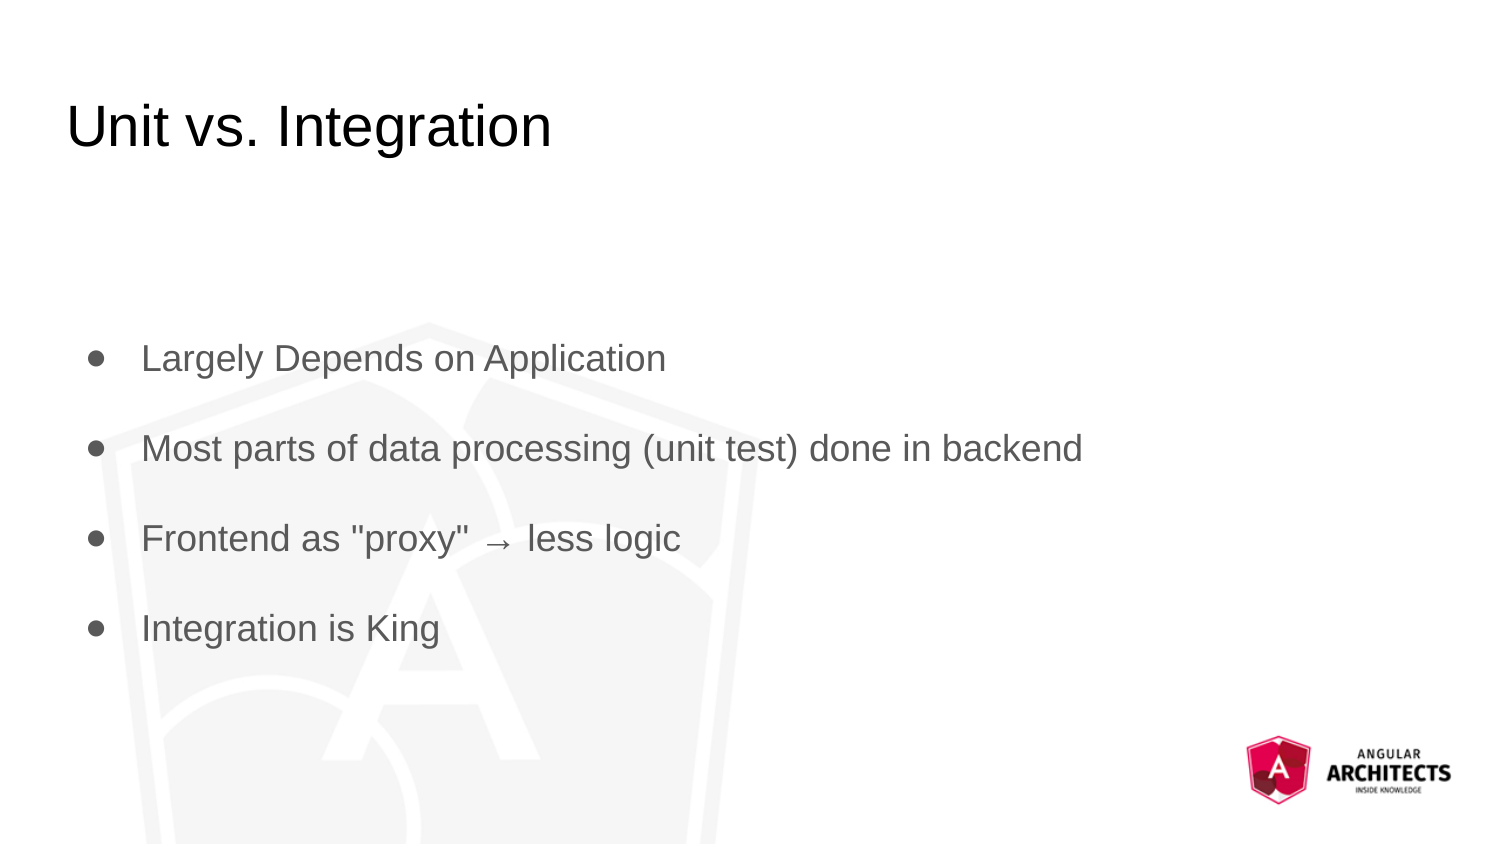

# Unit vs. Integration
Largely Depends on Application
Most parts of data processing (unit test) done in backend
Frontend as "proxy" → less logic
Integration is King